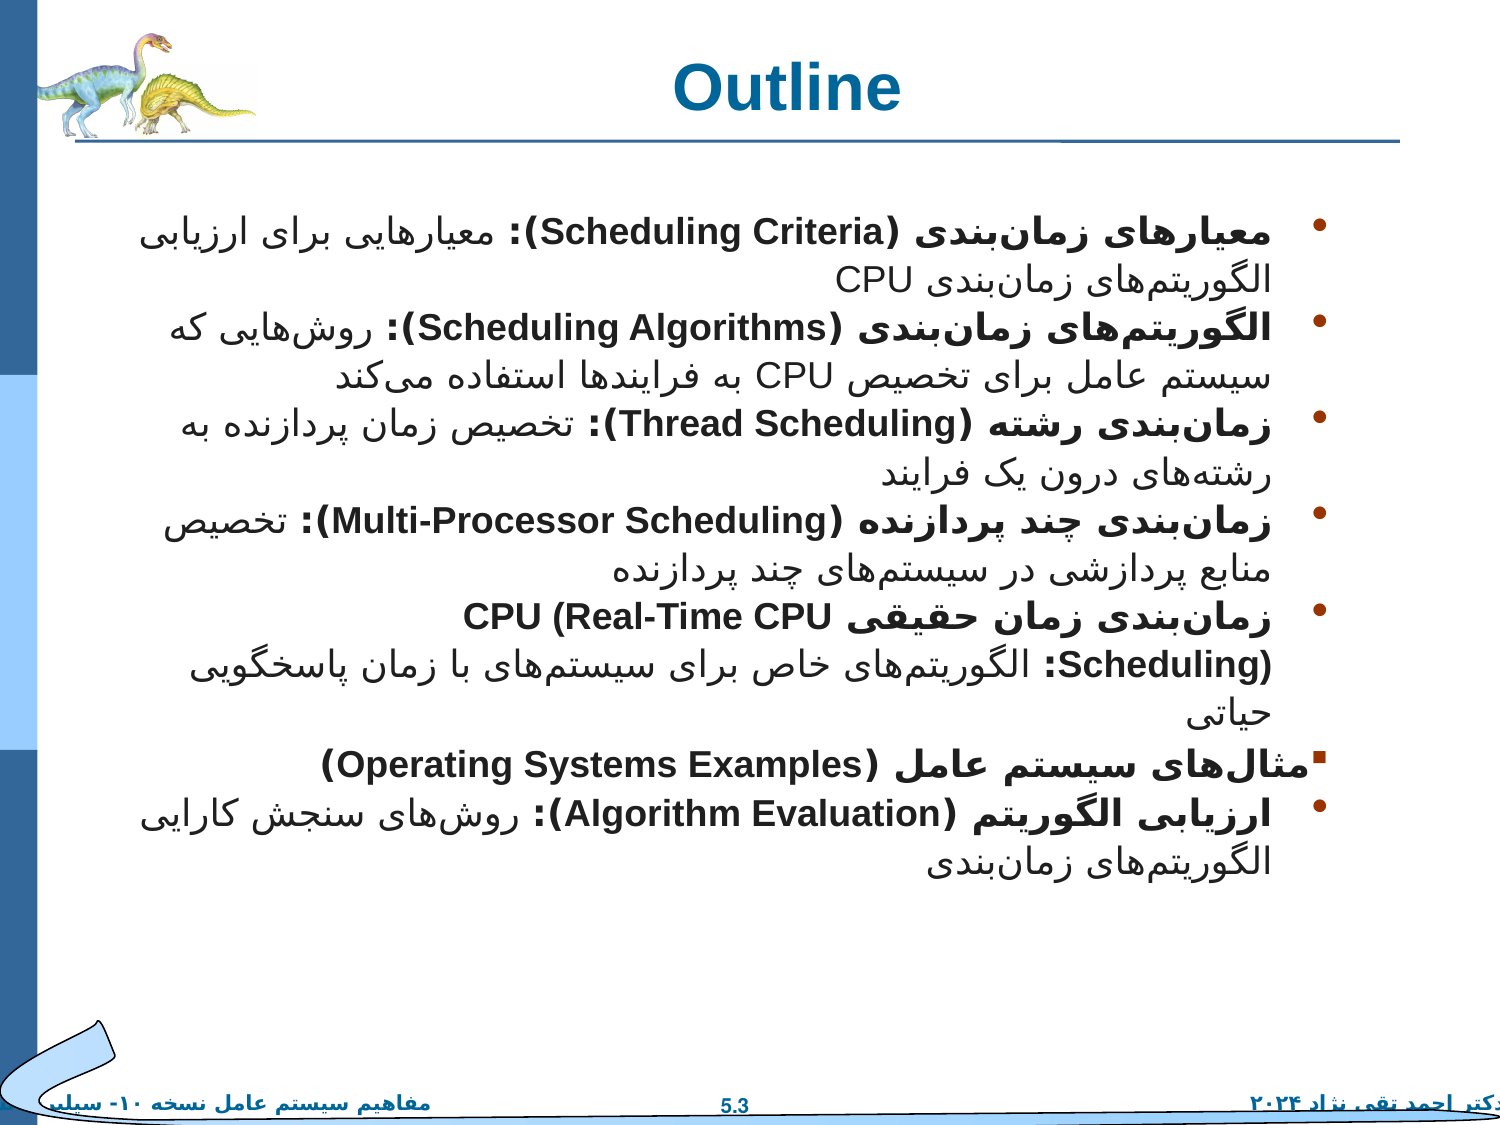

# Outline
معیارهای زمان‌بندی (Scheduling Criteria): معیارهایی برای ارزیابی الگوریتم‌های زمان‌بندی CPU
الگوریتم‌های زمان‌بندی (Scheduling Algorithms): روش‌هایی که سیستم عامل برای تخصیص CPU به فرایندها استفاده می‌کند
زمان‌بندی رشته (Thread Scheduling): تخصیص زمان پردازنده به رشته‌های درون یک فرایند
زمان‌بندی چند پردازنده (Multi-Processor Scheduling): تخصیص منابع پردازشی در سیستم‌های چند پردازنده
زمان‌بندی زمان حقیقی CPU (Real-Time CPU Scheduling): الگوریتم‌های خاص برای سیستم‌های با زمان پاسخگویی حیاتی
مثال‌های سیستم عامل (Operating Systems Examples)
ارزیابی الگوریتم (Algorithm Evaluation): روش‌های سنجش کارایی الگوریتم‌های زمان‌بندی